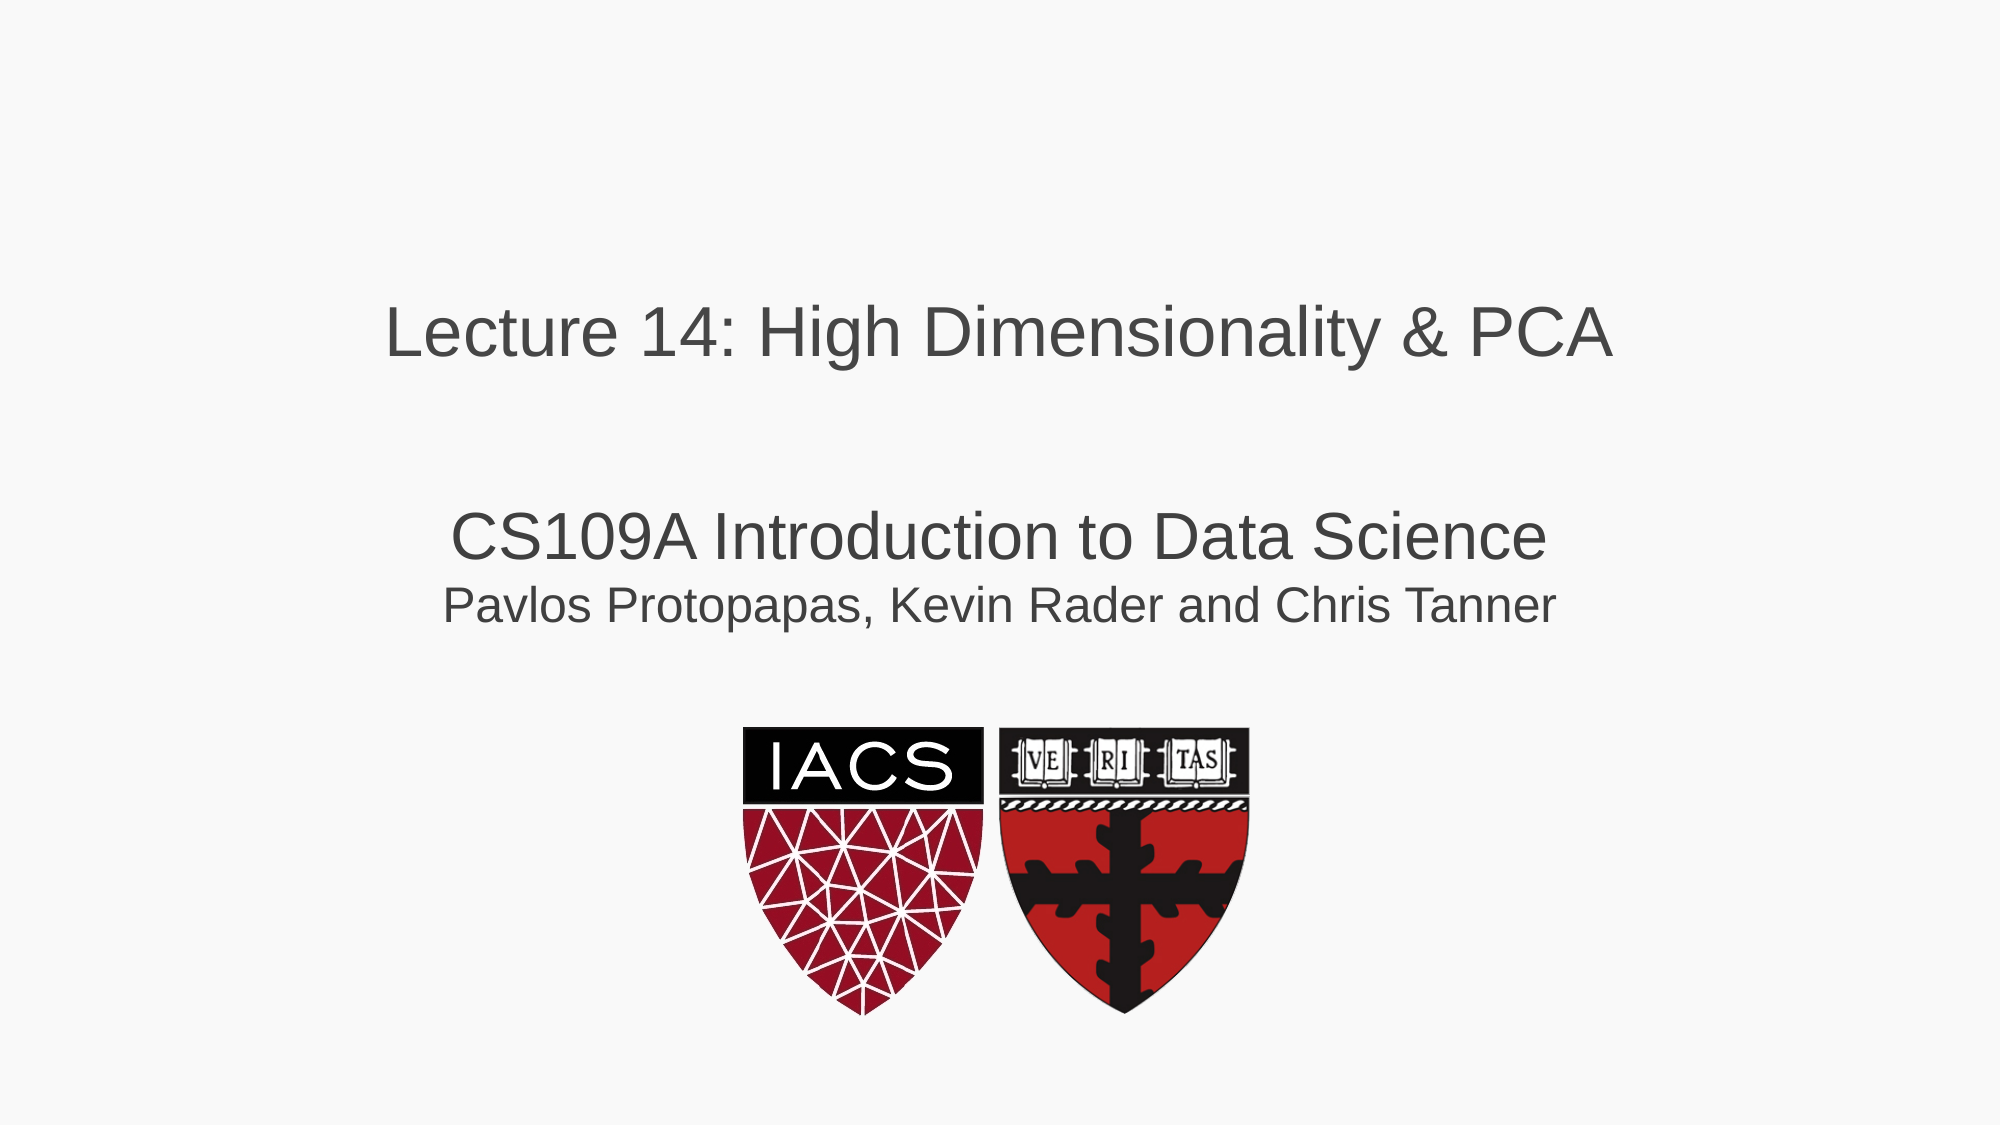

# Lecture 14: High Dimensionality & PCA